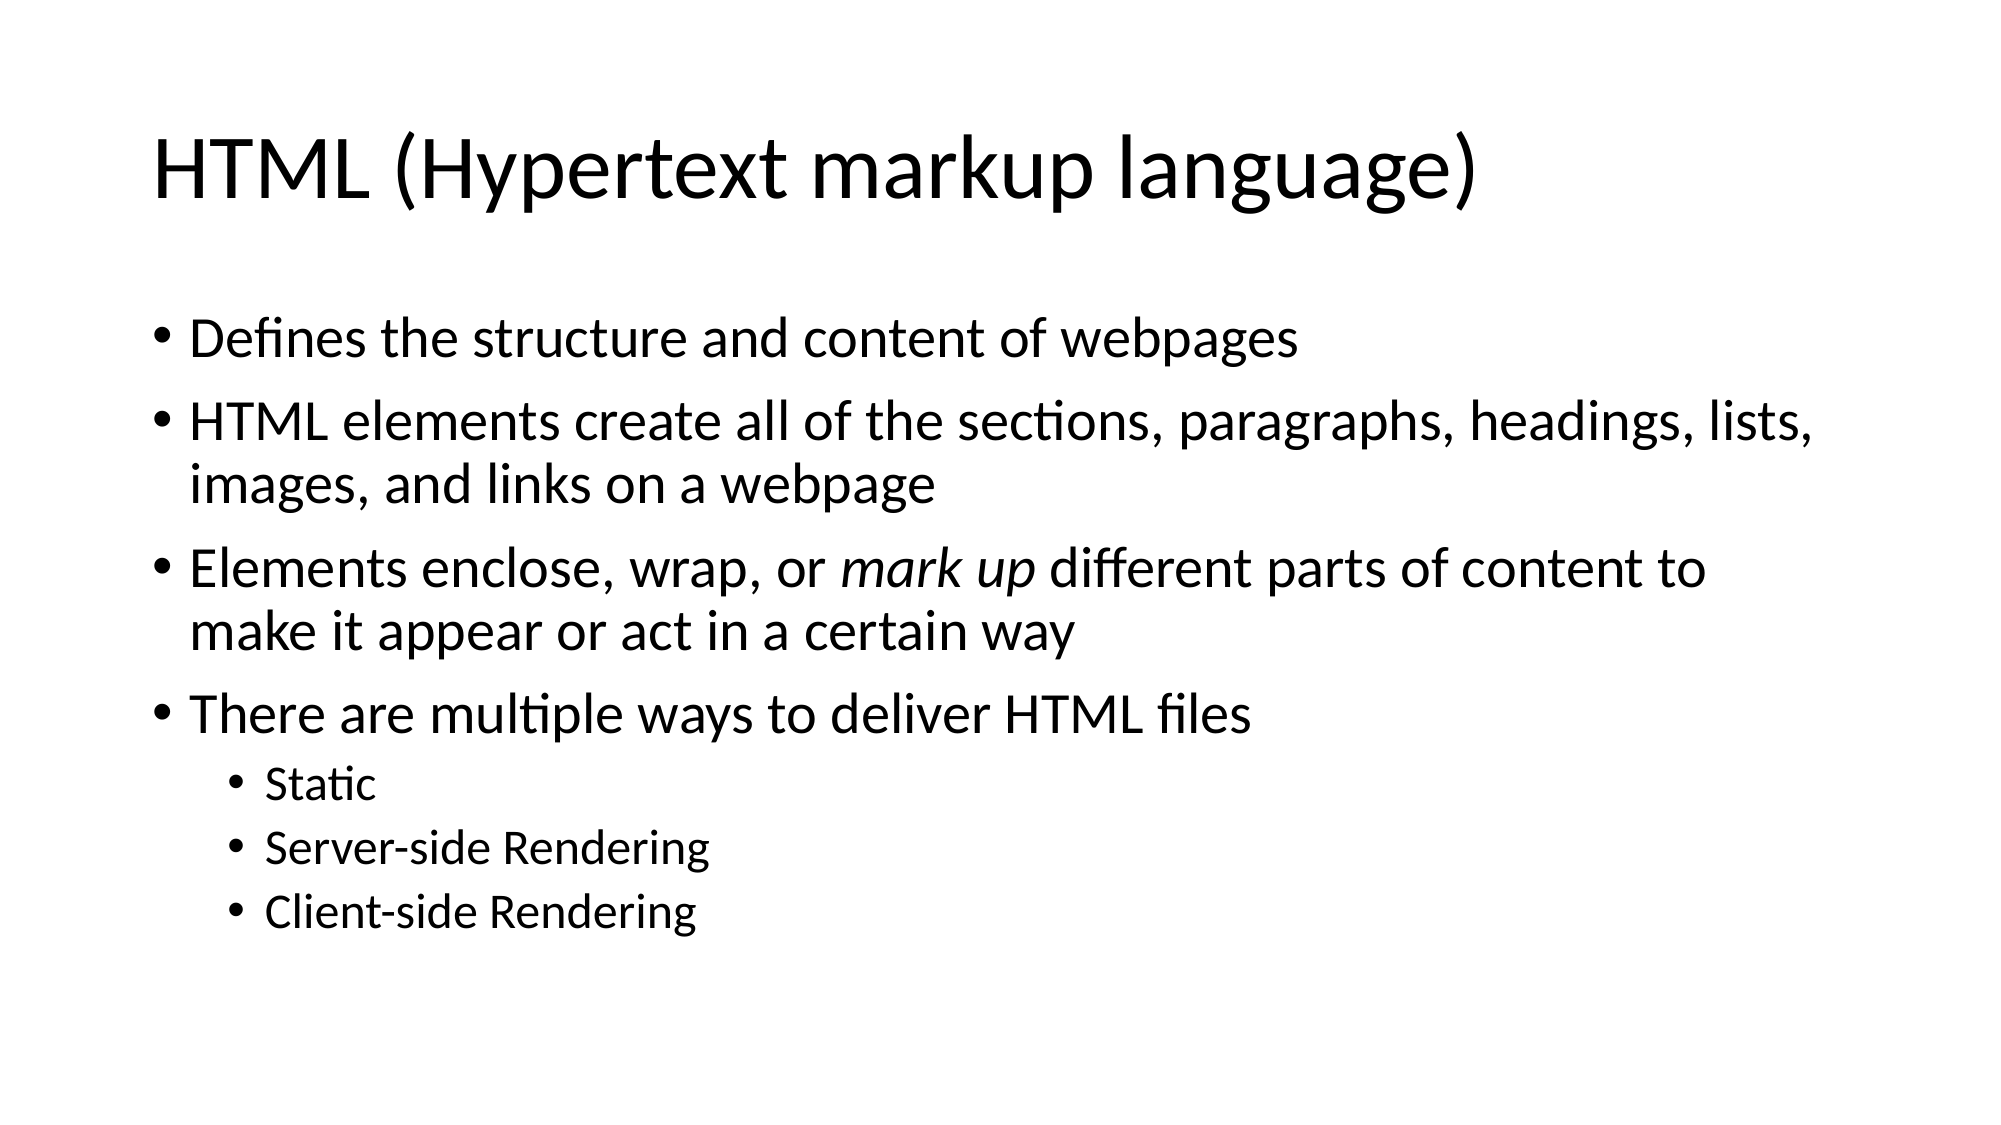

# HTML (Hypertext markup language)
Defines the structure and content of webpages
HTML elements create all of the sections, paragraphs, headings, lists, images, and links on a webpage
Elements enclose, wrap, or mark up different parts of content to make it appear or act in a certain way
There are multiple ways to deliver HTML files
Static
Server-side Rendering
Client-side Rendering